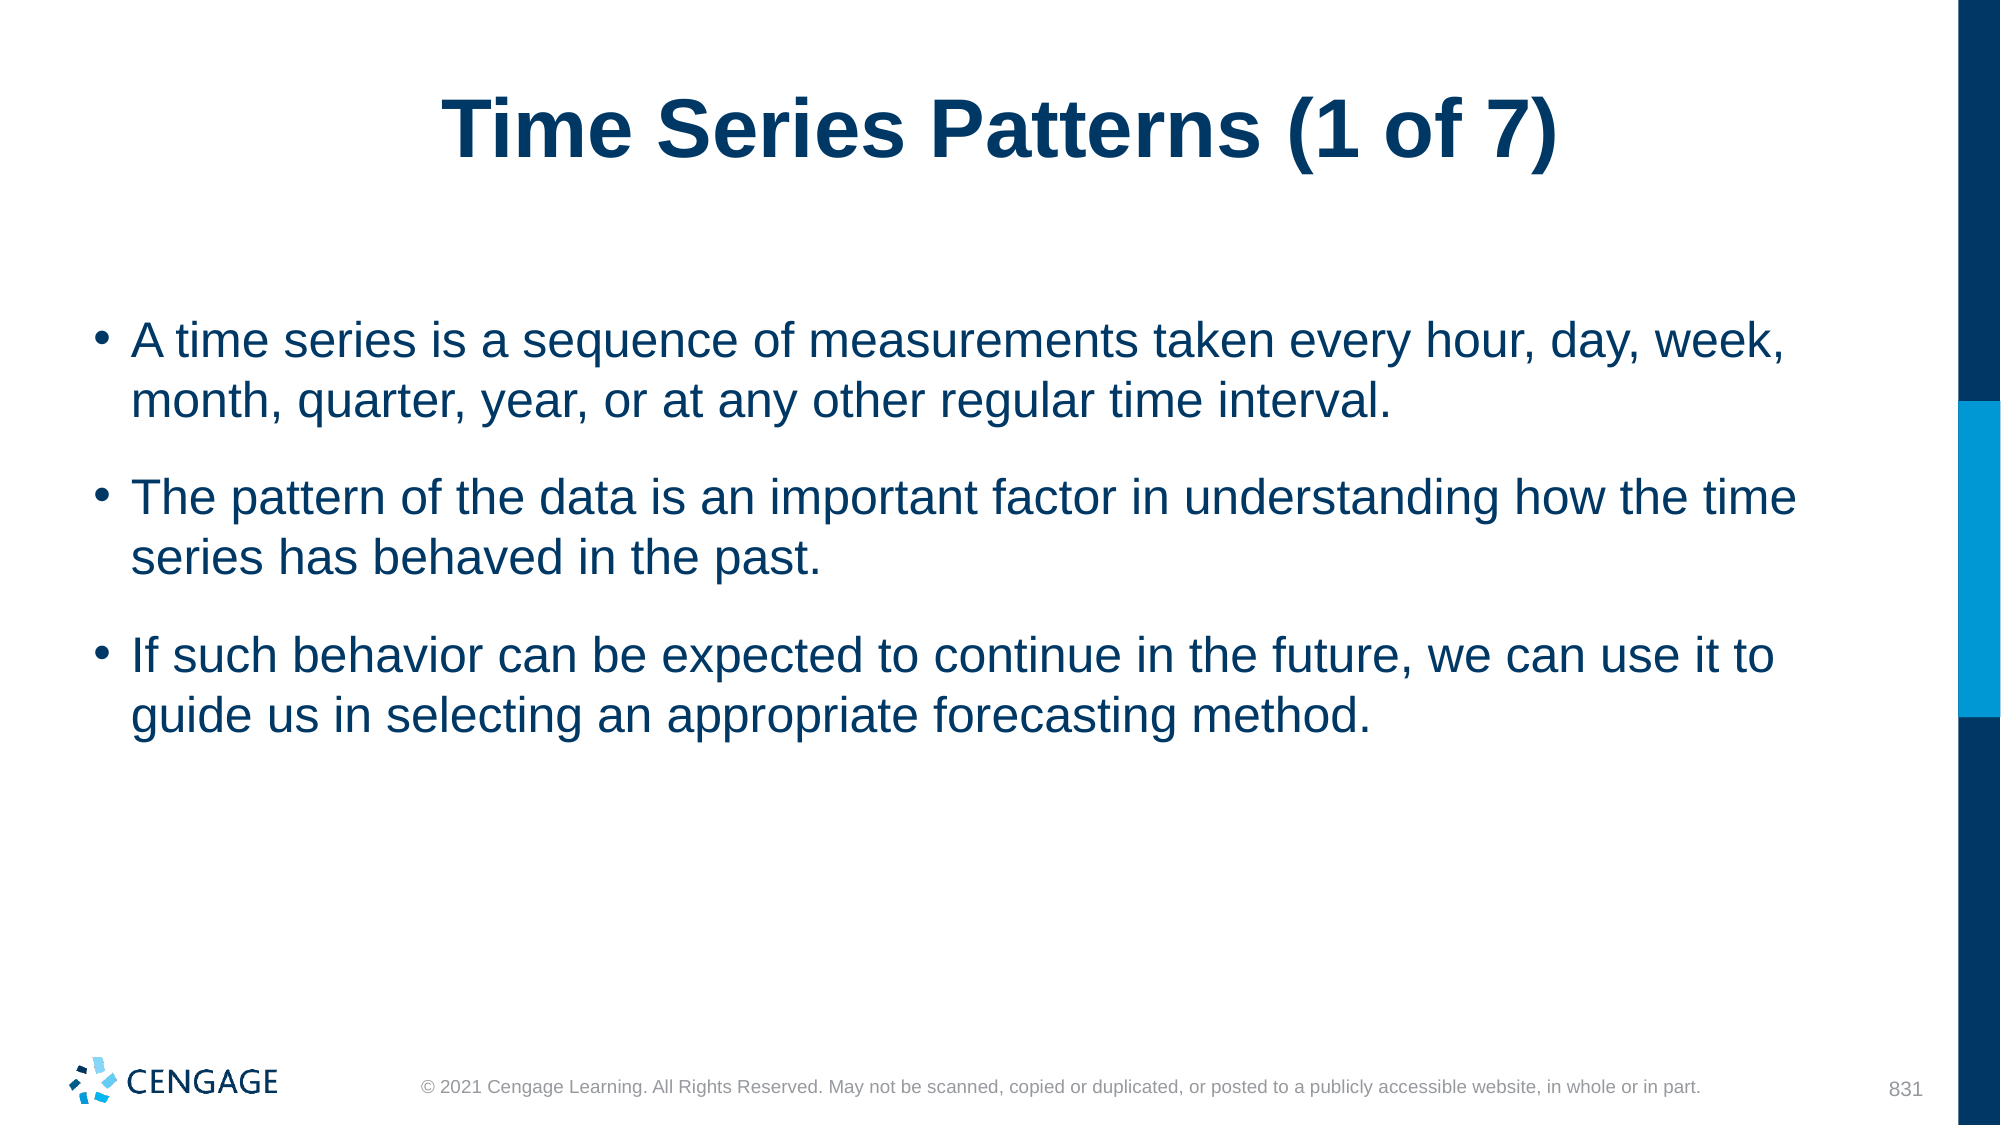

# Time Series Patterns (1 of 7)
A time series is a sequence of measurements taken every hour, day, week, month, quarter, year, or at any other regular time interval.
The pattern of the data is an important factor in understanding how the time series has behaved in the past.
If such behavior can be expected to continue in the future, we can use it to guide us in selecting an appropriate forecasting method.